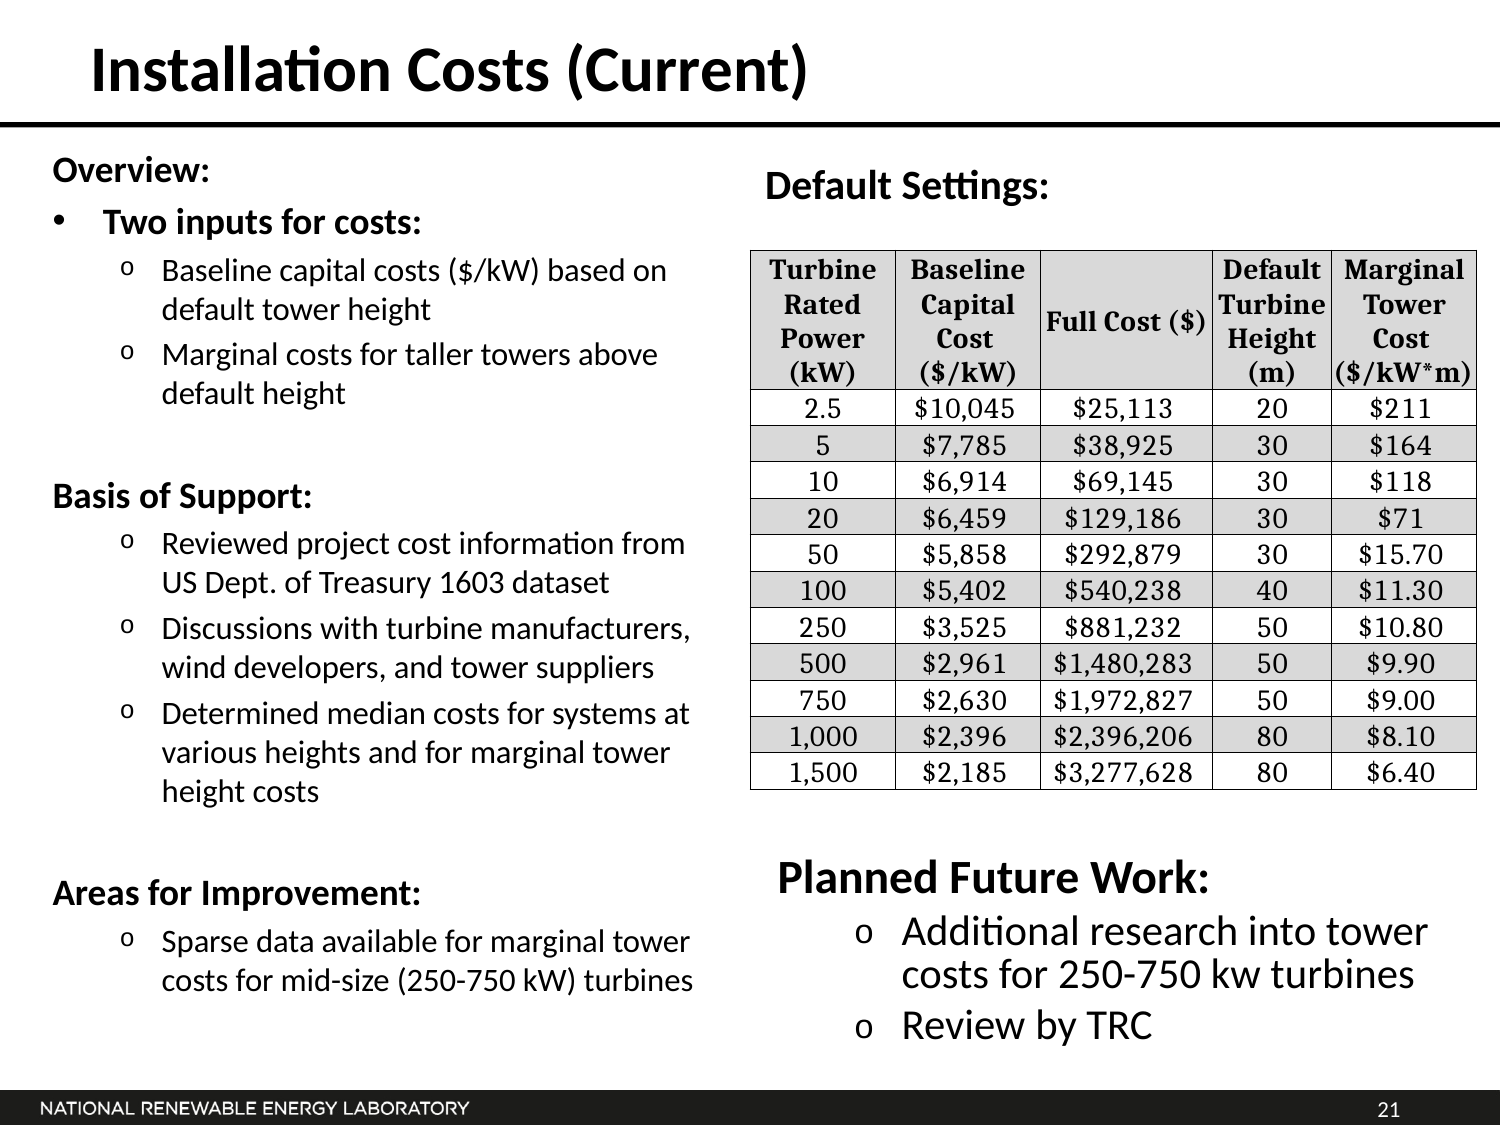

# Installation Costs (Current)
Overview:
Two inputs for costs:
Baseline capital costs ($/kW) based on default tower height
Marginal costs for taller towers above default height

Basis of Support:
Reviewed project cost information from US Dept. of Treasury 1603 dataset
Discussions with turbine manufacturers, wind developers, and tower suppliers
Determined median costs for systems at various heights and for marginal tower height costs

Areas for Improvement:
Sparse data available for marginal tower costs for mid-size (250-750 kW) turbines
Default Settings:
| Turbine Rated Power (kW) | Baseline Capital Cost ($/kW) | Full Cost ($) | Default Turbine Height (m) | Marginal Tower Cost ($/kW\*m) |
| --- | --- | --- | --- | --- |
| 2.5 | $10,045 | $25,113 | 20 | $211 |
| 5 | $7,785 | $38,925 | 30 | $164 |
| 10 | $6,914 | $69,145 | 30 | $118 |
| 20 | $6,459 | $129,186 | 30 | $71 |
| 50 | $5,858 | $292,879 | 30 | $15.70 |
| 100 | $5,402 | $540,238 | 40 | $11.30 |
| 250 | $3,525 | $881,232 | 50 | $10.80 |
| 500 | $2,961 | $1,480,283 | 50 | $9.90 |
| 750 | $2,630 | $1,972,827 | 50 | $9.00 |
| 1,000 | $2,396 | $2,396,206 | 80 | $8.10 |
| 1,500 | $2,185 | $3,277,628 | 80 | $6.40 |
Planned Future Work:
Additional research into tower costs for 250-750 kw turbines
Review by TRC